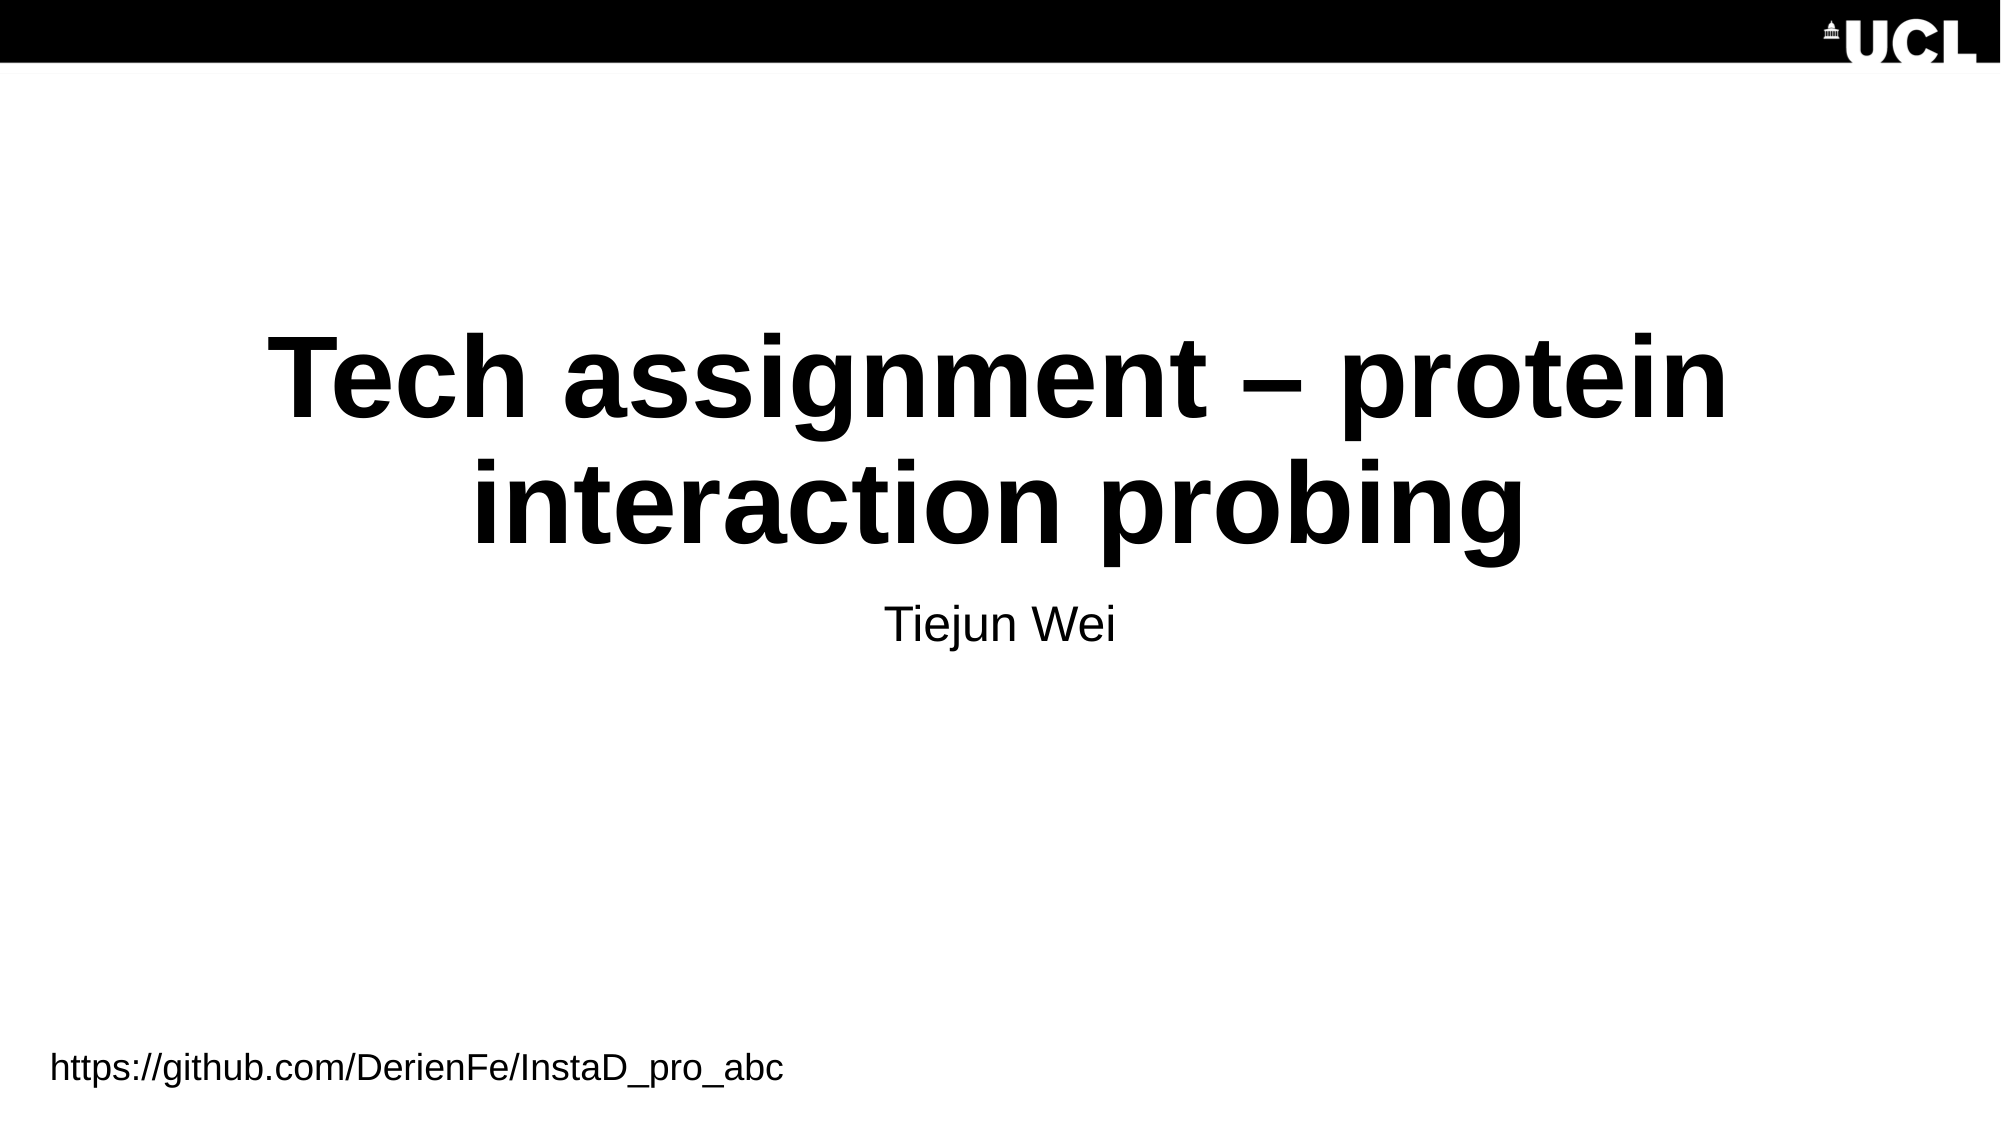

# Tech assignment – protein interaction probing
Tiejun Wei
https://github.com/DerienFe/InstaD_pro_abc